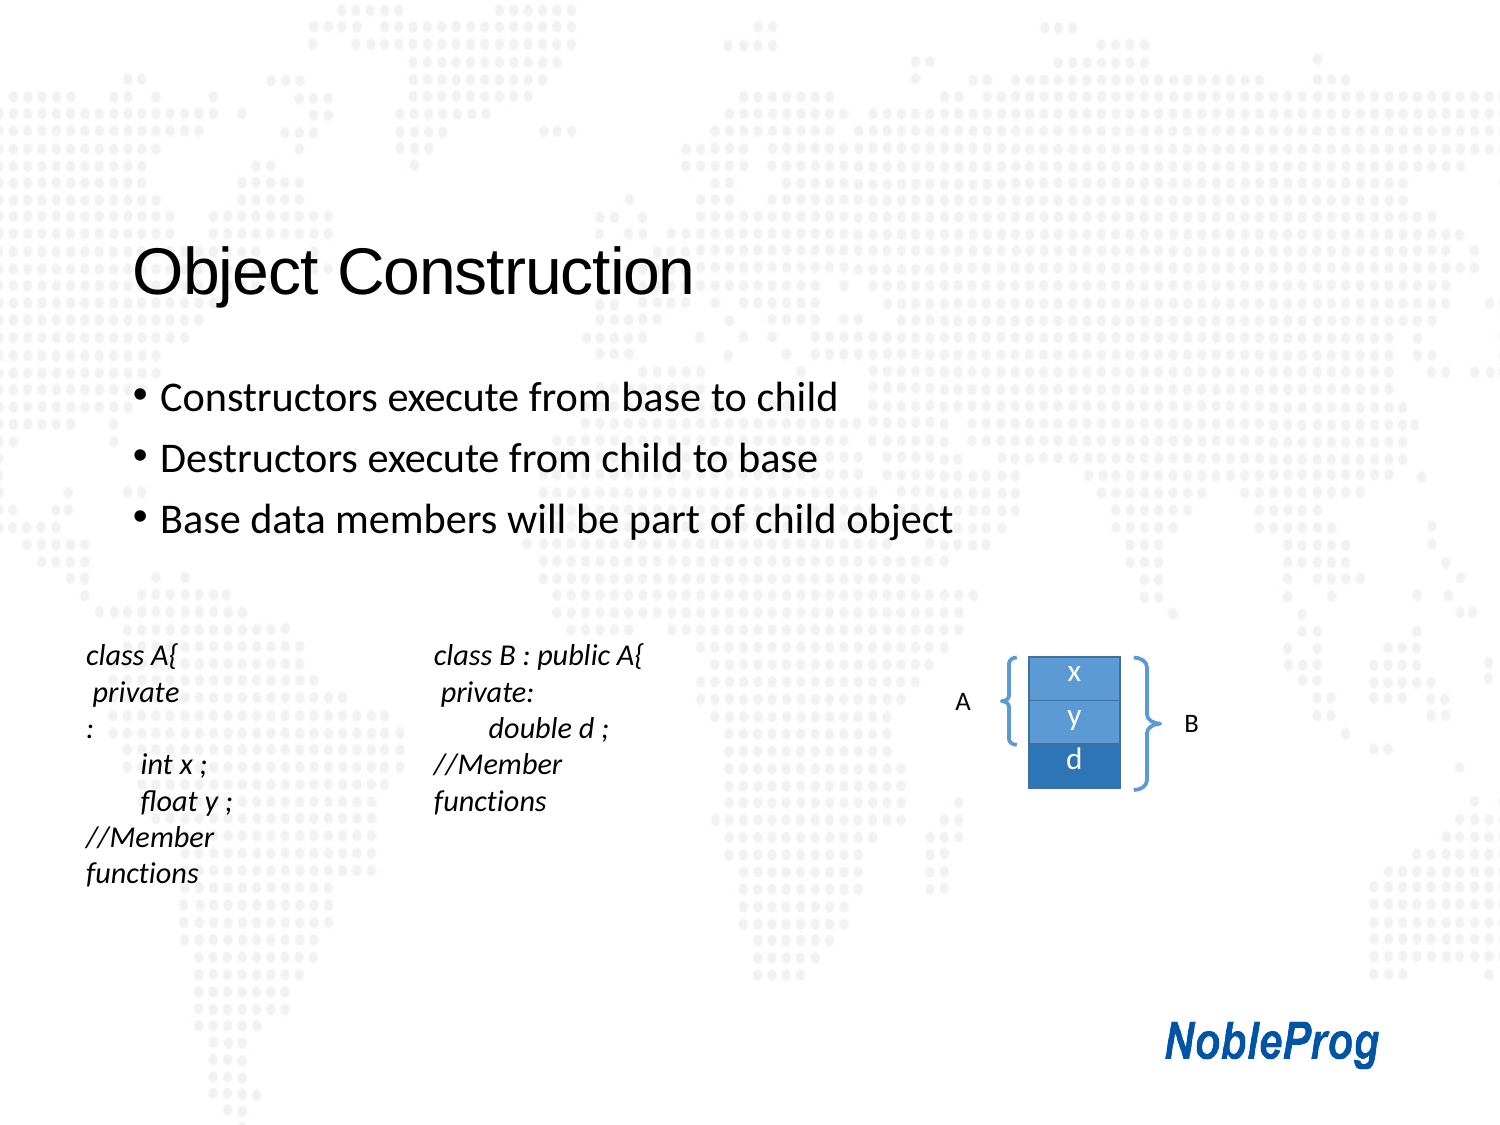

# Object Construction
Constructors execute from base to child
Destructors execute from child to base
Base data members will be part of child object
class A{  private:
int x ;  float y ;
//Member functions
class B : public A{  private:
double d ;
//Member functions
| x |
| --- |
| y |
| d |

A
B